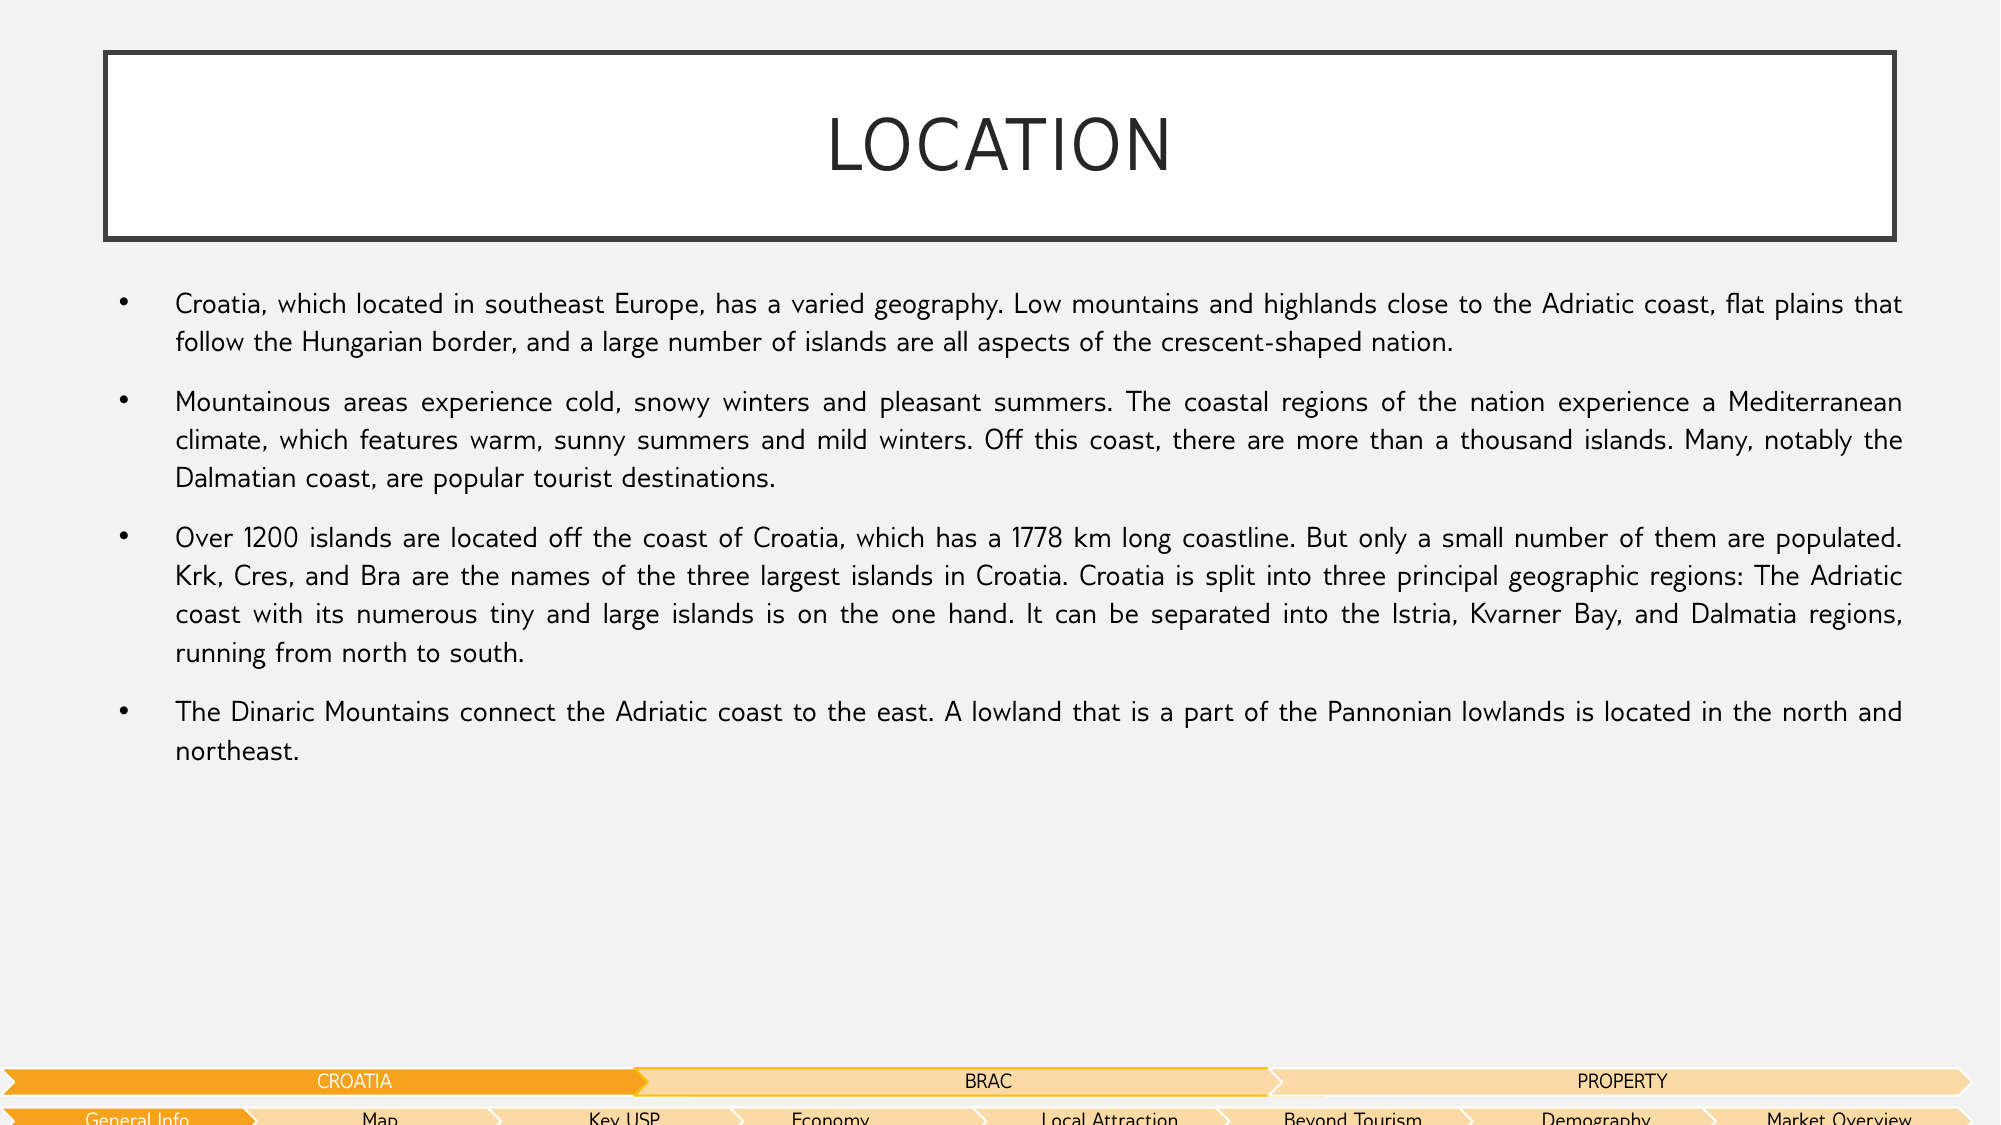

# Location
Croatia, which located in southeast Europe, has a varied geography. Low mountains and highlands close to the Adriatic coast, flat plains that follow the Hungarian border, and a large number of islands are all aspects of the crescent-shaped nation.
Mountainous areas experience cold, snowy winters and pleasant summers. The coastal regions of the nation experience a Mediterranean climate, which features warm, sunny summers and mild winters. Off this coast, there are more than a thousand islands. Many, notably the Dalmatian coast, are popular tourist destinations.
Over 1200 islands are located off the coast of Croatia, which has a 1778 km long coastline. But only a small number of them are populated. Krk, Cres, and Bra are the names of the three largest islands in Croatia. Croatia is split into three principal geographic regions: The Adriatic coast with its numerous tiny and large islands is on the one hand. It can be separated into the Istria, Kvarner Bay, and Dalmatia regions, running from north to south.
The Dinaric Mountains connect the Adriatic coast to the east. A lowland that is a part of the Pannonian lowlands is located in the north and northeast.
CROATIA
BRAC
PROPERTY
General Info
Map
Key USP
Economy
Local Attraction
Beyond Tourism
Demography
Market Overview